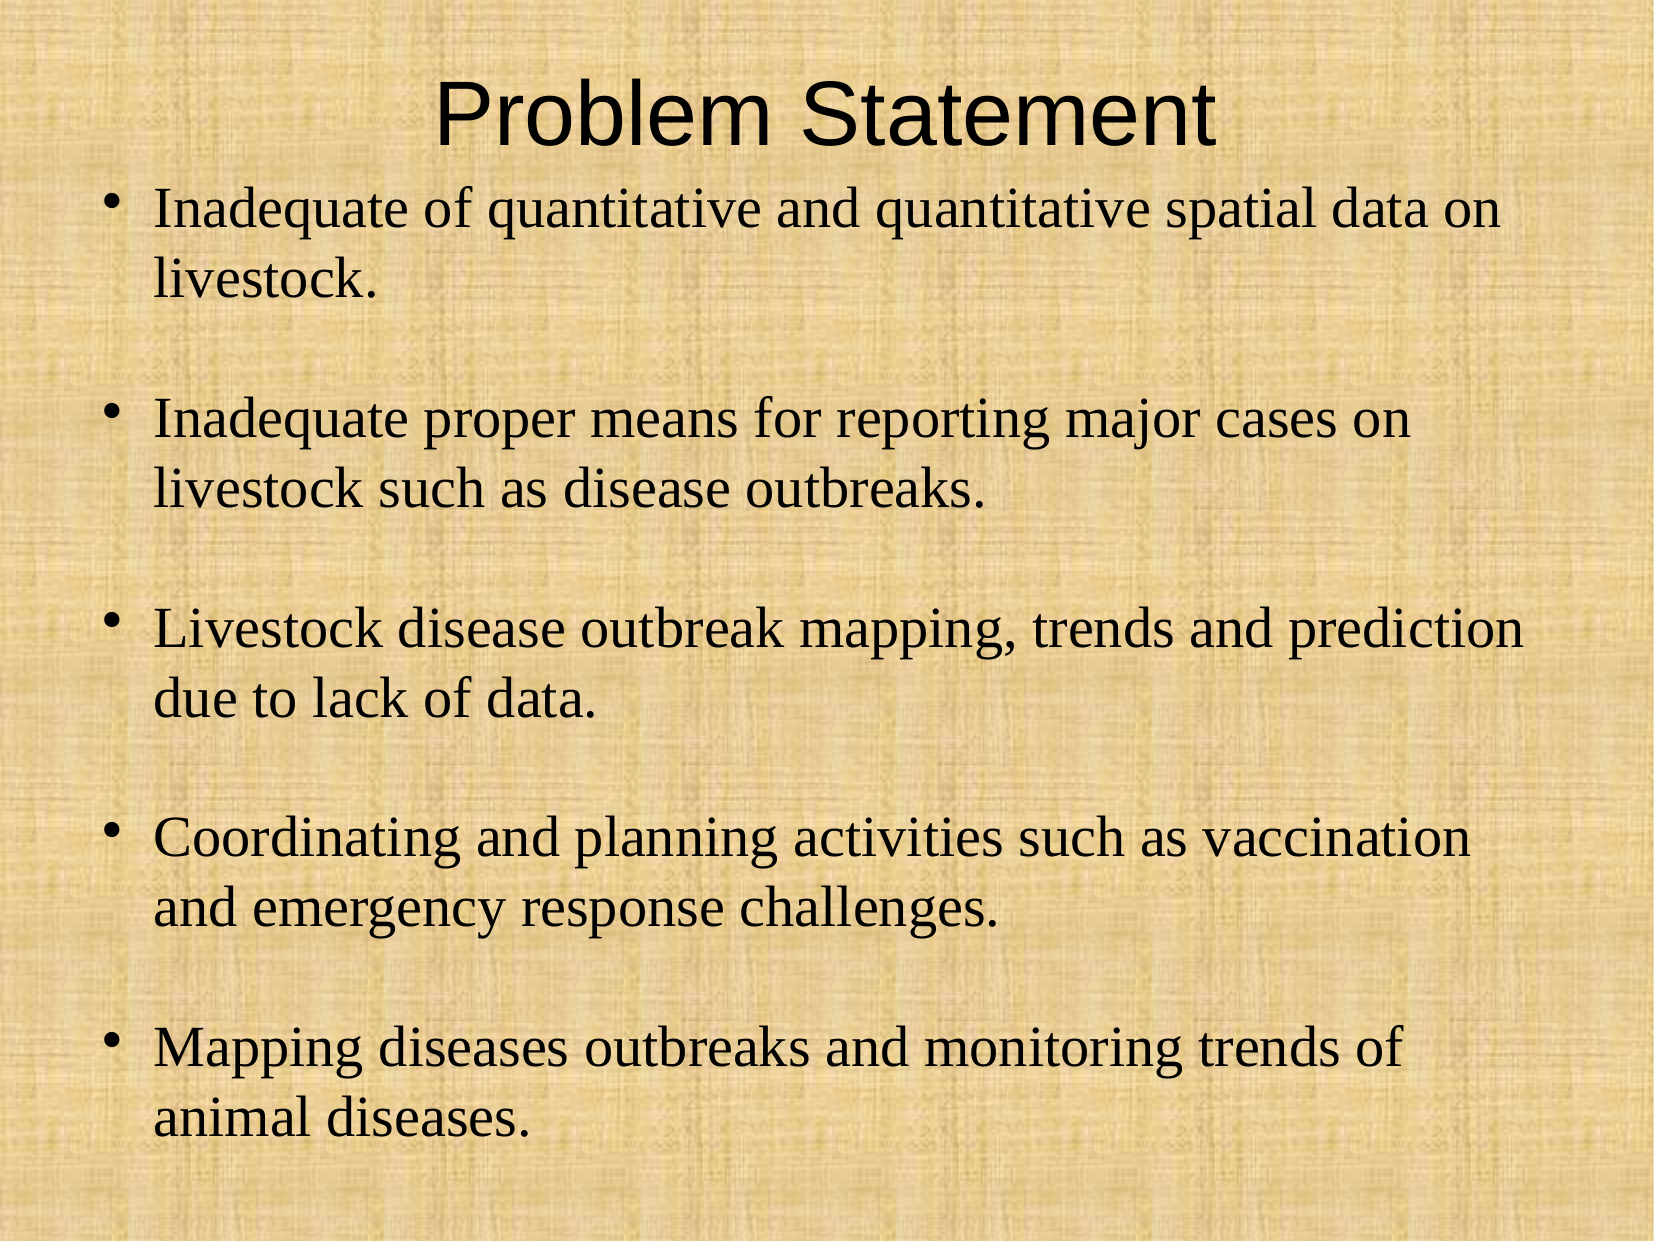

Problem Statement
Inadequate of quantitative and quantitative spatial data on livestock.

Inadequate proper means for reporting major cases on livestock such as disease outbreaks.

Livestock disease outbreak mapping, trends and prediction due to lack of data.

Coordinating and planning activities such as vaccination and emergency response challenges.

Mapping diseases outbreaks and monitoring trends of animal diseases.